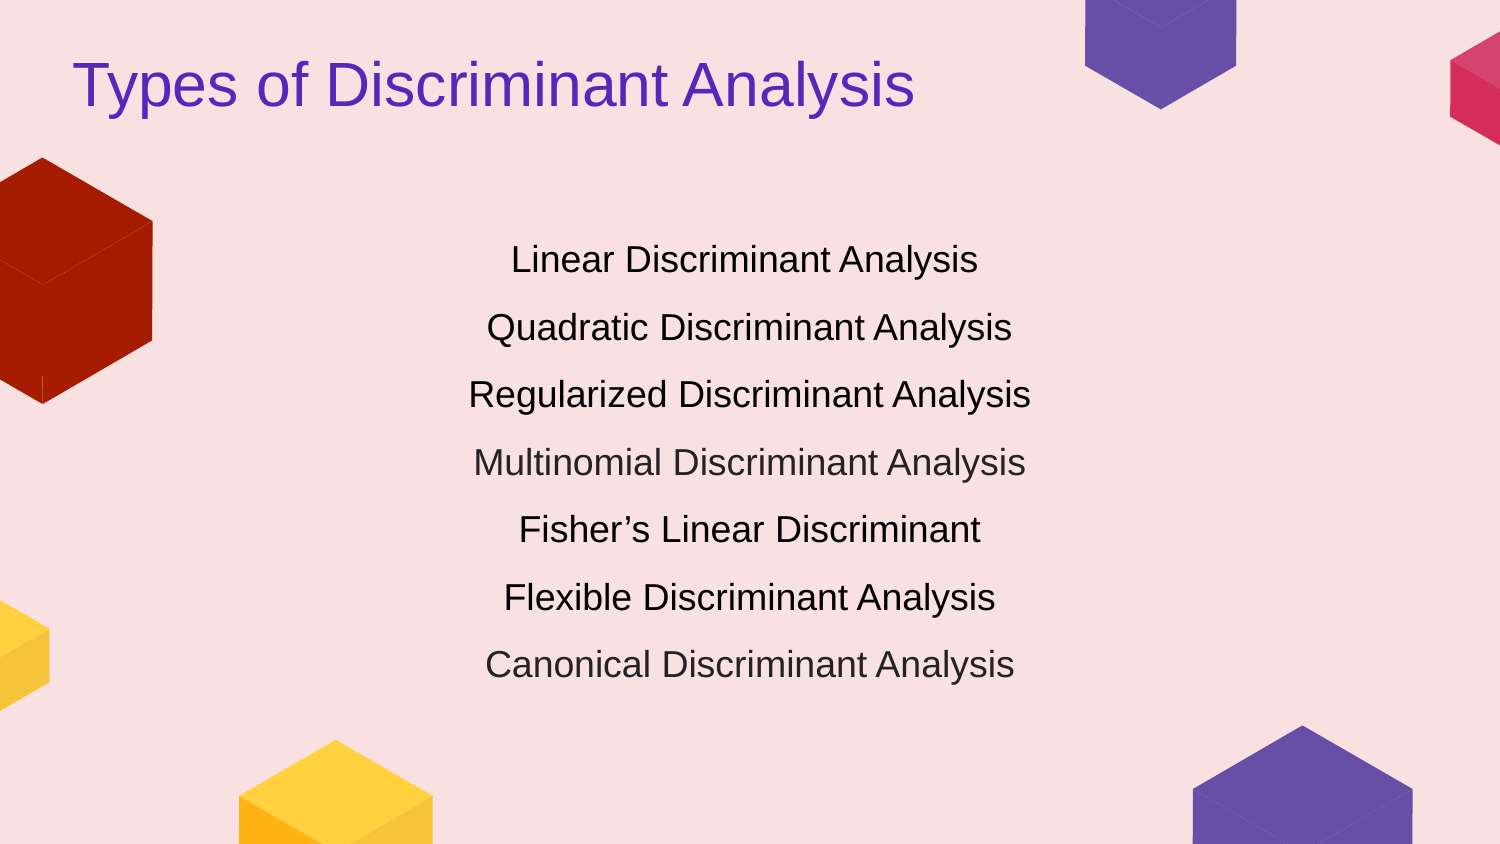

# Types of Discriminant Analysis

Linear Discriminant Analysis
Quadratic Discriminant Analysis
Regularized Discriminant Analysis
Multinomial Discriminant Analysis
Fisher’s Linear Discriminant
Flexible Discriminant Analysis
Canonical Discriminant Analysis